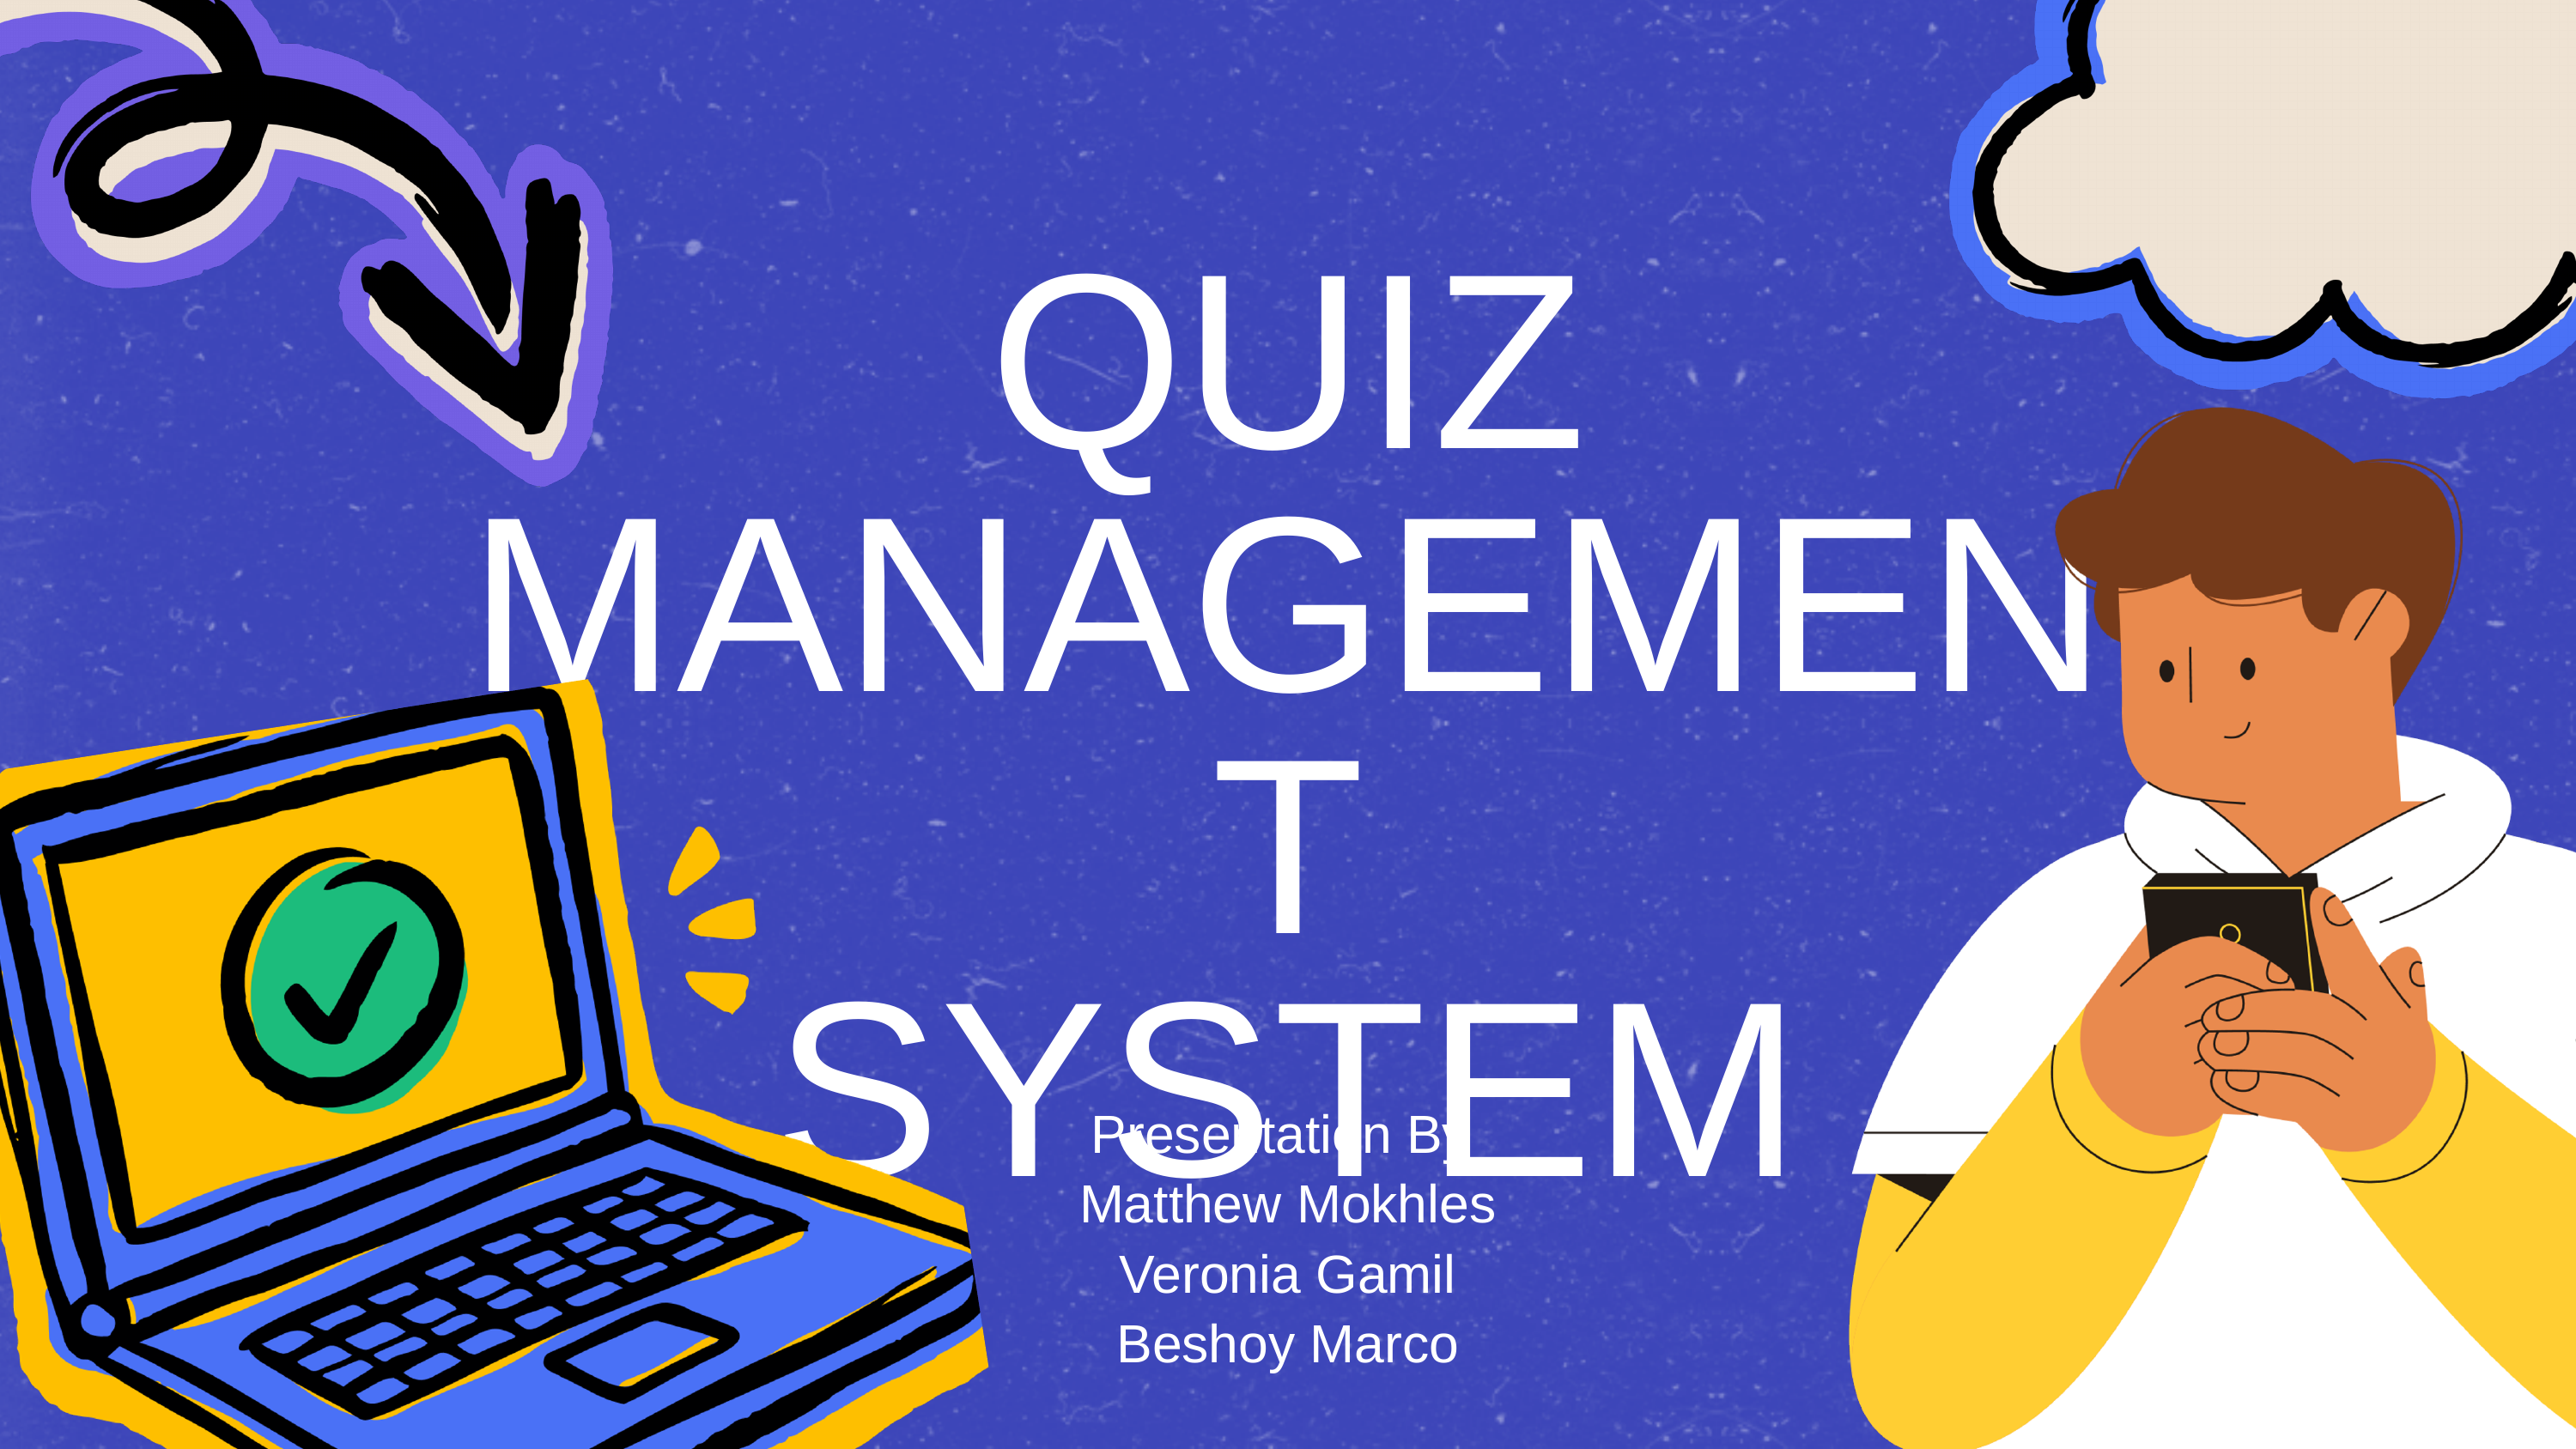

QUIZ
MANAGEMENT
SYSTEM

Presentation By
Matthew Mokhles
Veronia Gamil
Beshoy Marco